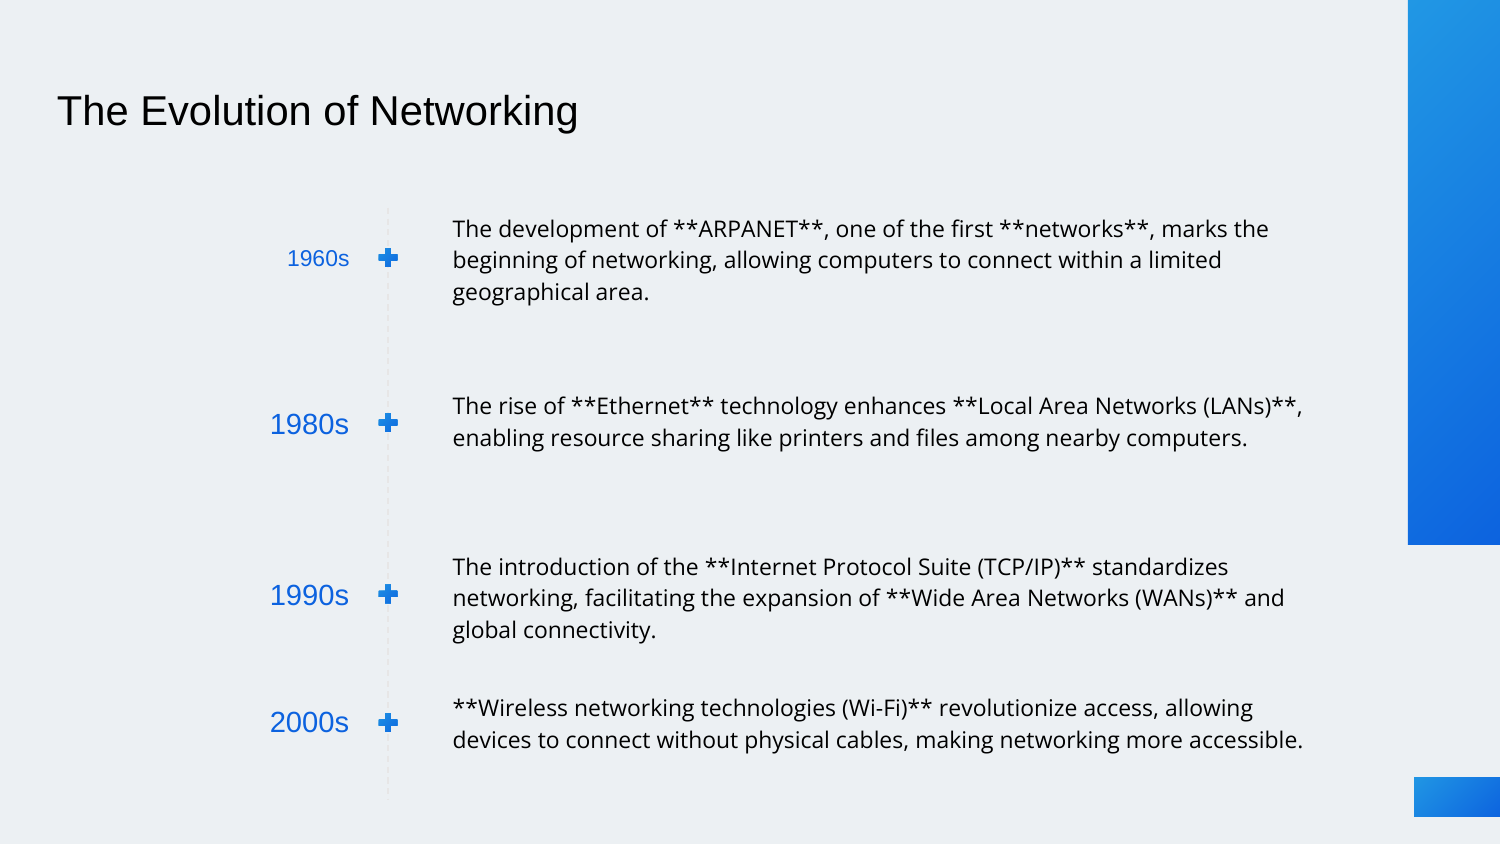

# The Evolution of Networking
The development of **ARPANET**, one of the first **networks**, marks the beginning of networking, allowing computers to connect within a limited geographical area.
1960s
The rise of **Ethernet** technology enhances **Local Area Networks (LANs)**, enabling resource sharing like printers and files among nearby computers.
1980s
The introduction of the **Internet Protocol Suite (TCP/IP)** standardizes networking, facilitating the expansion of **Wide Area Networks (WANs)** and global connectivity.
1990s
**Wireless networking technologies (Wi-Fi)** revolutionize access, allowing devices to connect without physical cables, making networking more accessible.
2000s